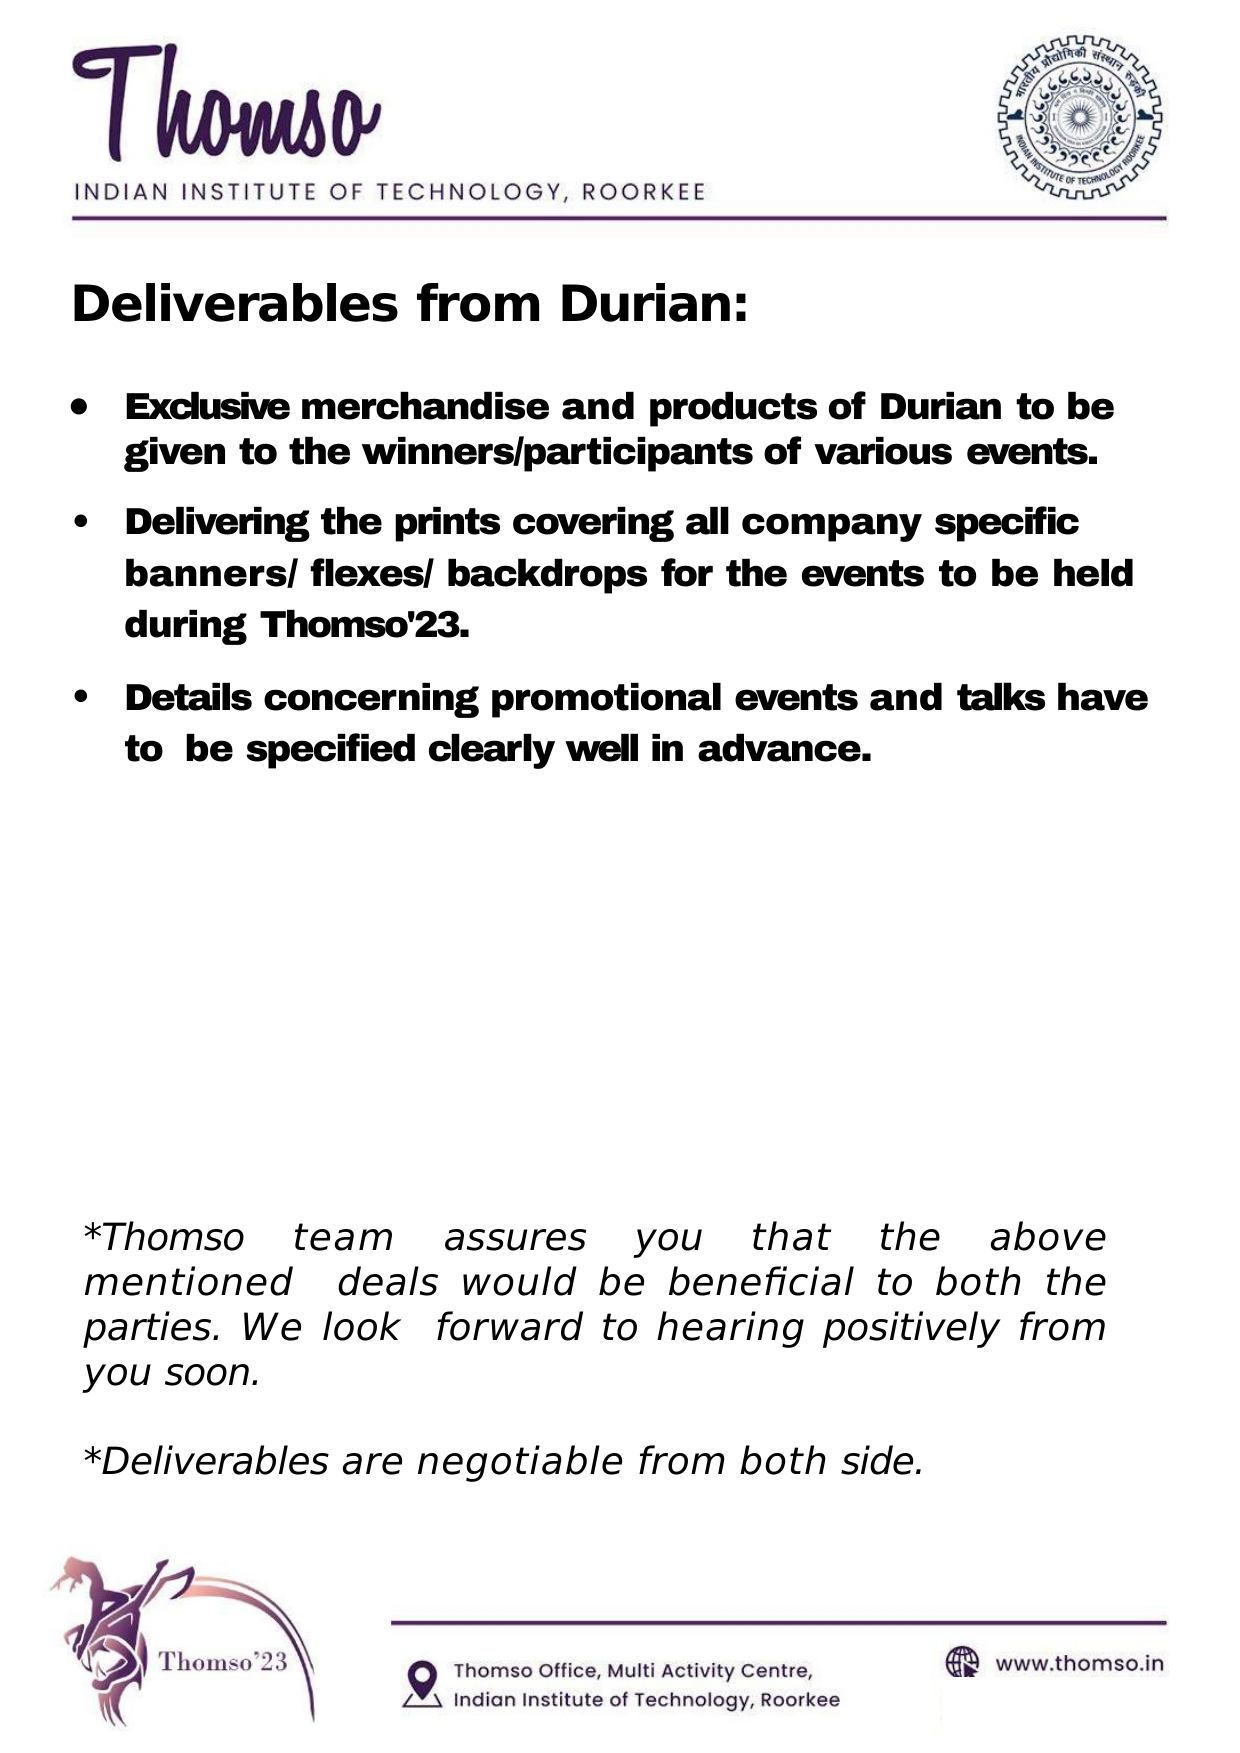

# Deliverables from Durian:
Exclusive merchandise and products of Durian to be  given to the winners/participants of various events.
Delivering the prints covering all company specific  banners/ flexes/ backdrops for the events to be held  during Thomso'23.
Details concerning promotional events and talks have to  be specified clearly well in advance.
*Thomso team assures you that the above mentioned  deals would be beneficial to both the parties. We look  forward to hearing positively from you soon.

*Deliverables are negotiable from both side.